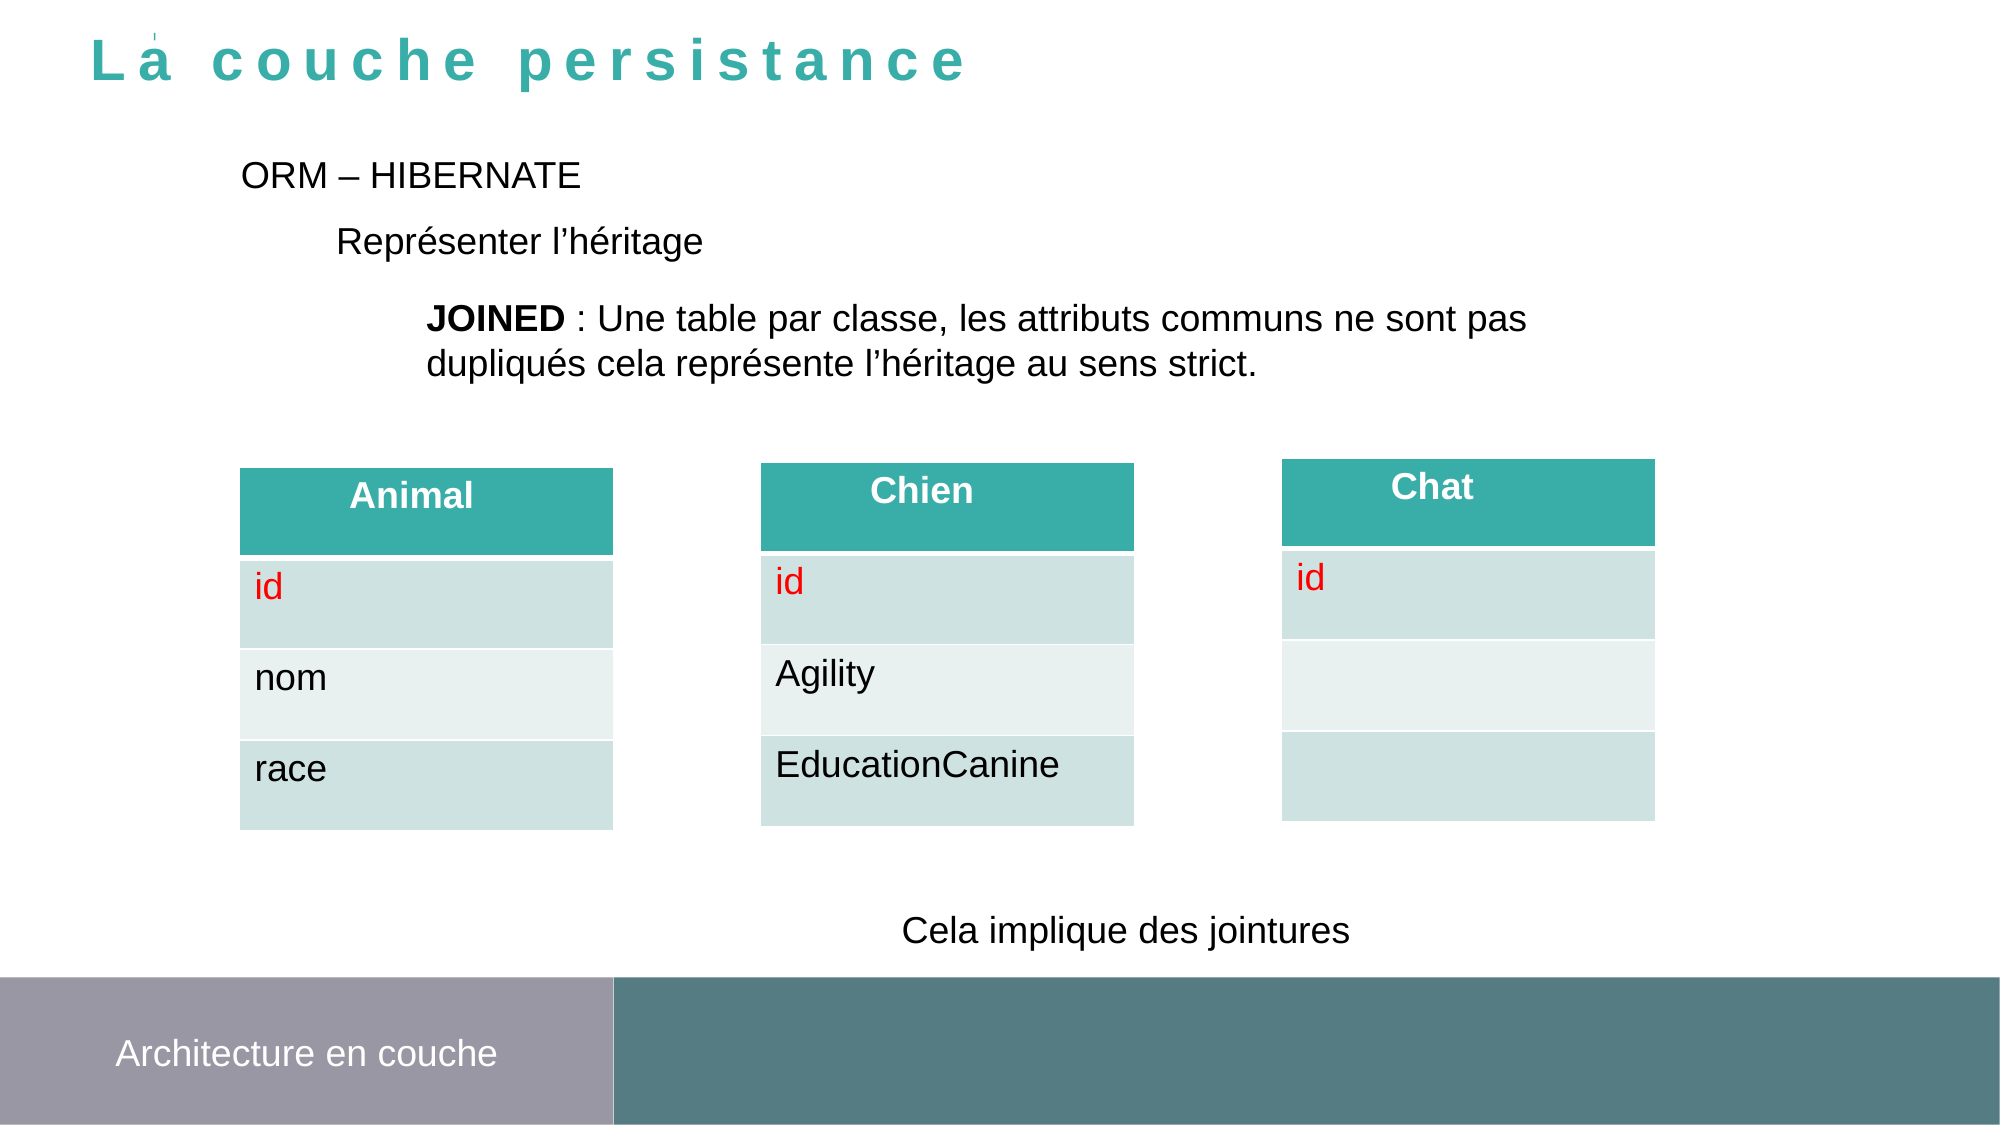

La couche persistance
ORM – HIBERNATE
Représenter l’héritage
JOINED : Une table par classe, les attributs communs ne sont pas dupliqués cela représente l’héritage au sens strict.

| Chat |
| --- |
| id |
|  |
|  |
| Chien |
| --- |
| id |
| Agility |
| EducationCanine |
| Animal |
| --- |
| id |
| nom |
| race |
Cela implique des jointures
Architecture en couche